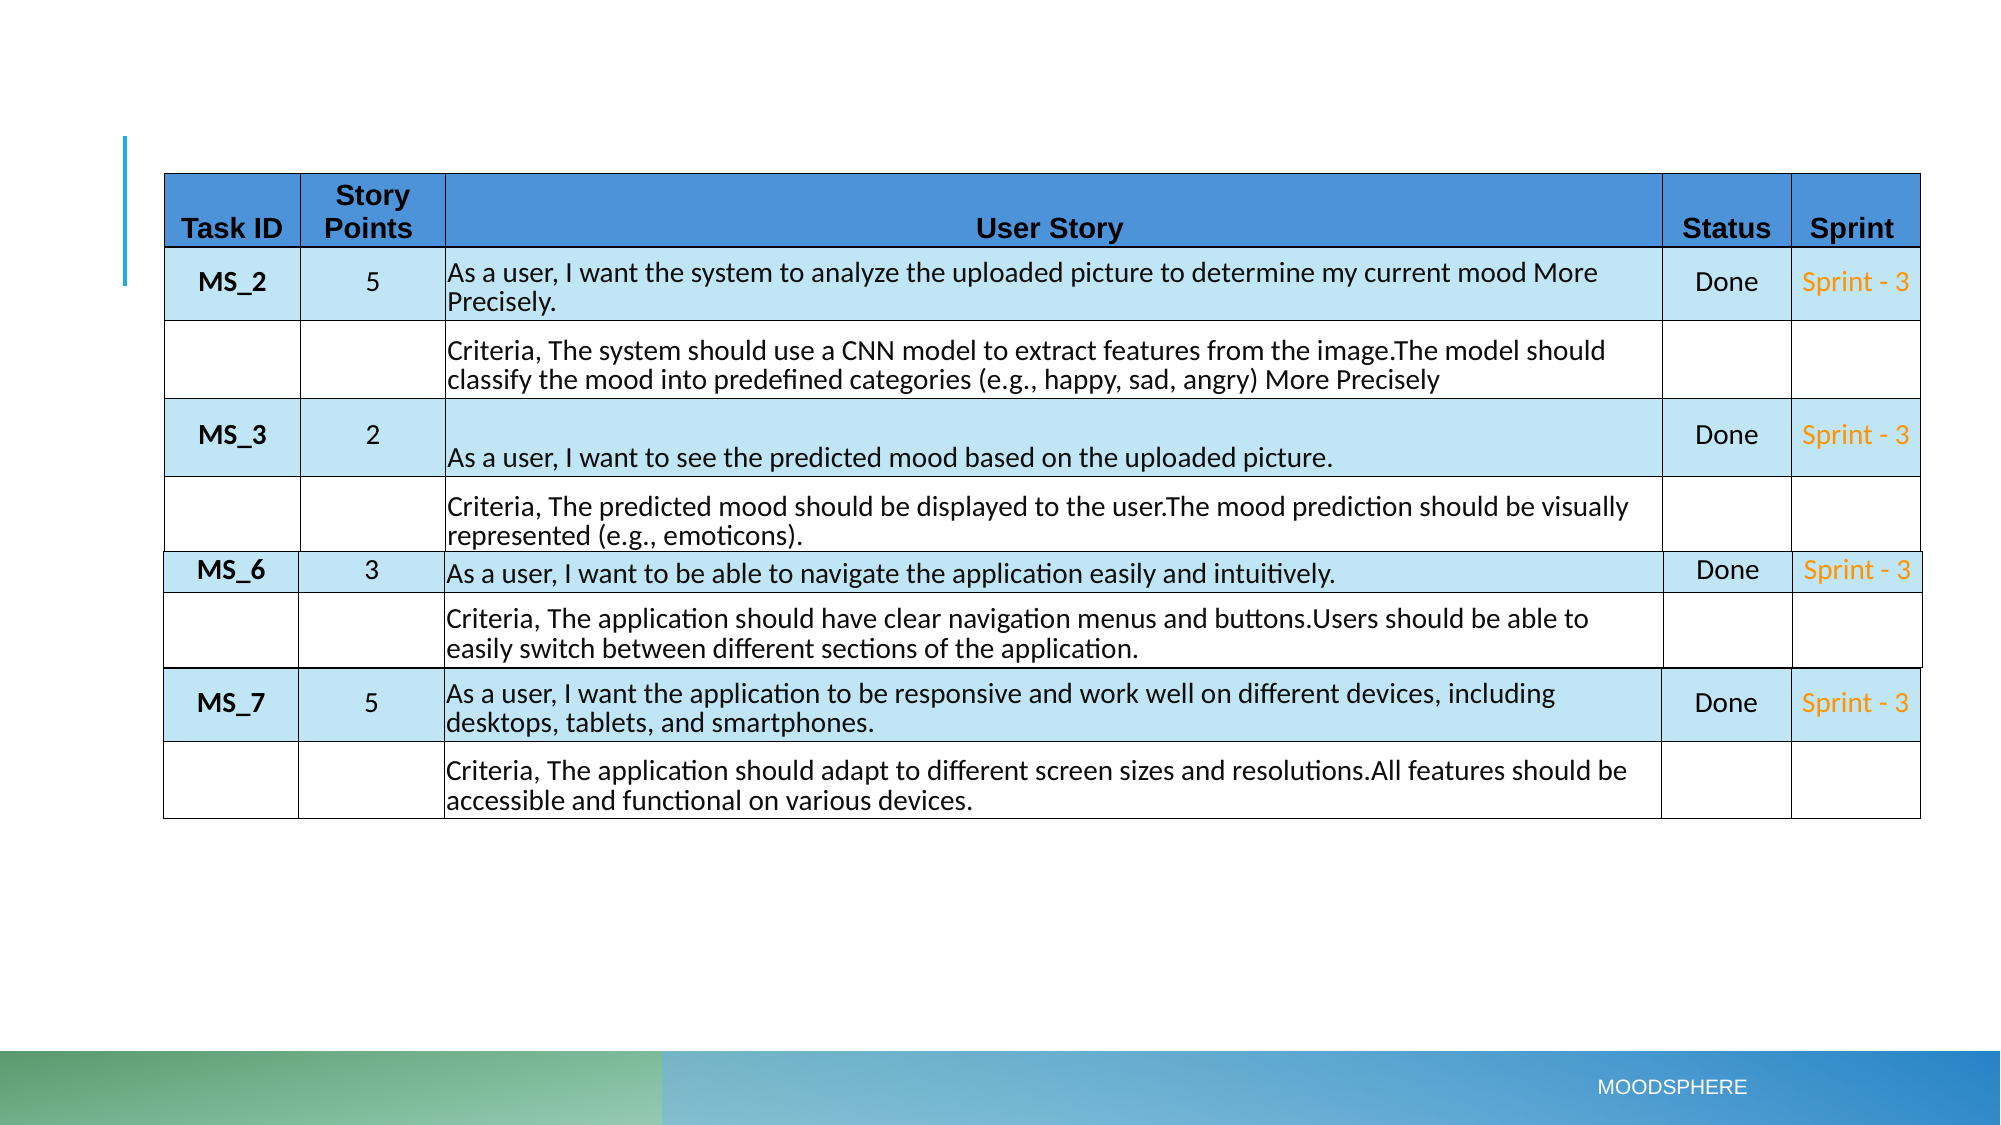

| Task ID | Story Points | User Story | Status | Sprint |
| --- | --- | --- | --- | --- |
| MS\_2 | 5 | As a user, I want the system to analyze the uploaded picture to determine my current mood More Precisely. | Done | Sprint - 3 |
| --- | --- | --- | --- | --- |
|  |  | Criteria, The system should use a CNN model to extract features from the image.The model should classify the mood into predefined categories (e.g., happy, sad, angry) More Precisely |  |  |
| MS\_3 | 2 | As a user, I want to see the predicted mood based on the uploaded picture. | Done | Sprint - 3 |
|  |  | Criteria, The predicted mood should be displayed to the user.The mood prediction should be visually represented (e.g., emoticons). |  |  |
| MS\_6 | 3 | As a user, I want to be able to navigate the application easily and intuitively. | Done | Sprint - 3 |
| --- | --- | --- | --- | --- |
|  |  | Criteria, The application should have clear navigation menus and buttons.Users should be able to easily switch between different sections of the application. |  |  |
| MS\_7 | 5 | As a user, I want the application to be responsive and work well on different devices, including desktops, tablets, and smartphones. | Done | Sprint - 3 |
| --- | --- | --- | --- | --- |
|  |  | Criteria, The application should adapt to different screen sizes and resolutions.All features should be accessible and functional on various devices. |  |  |
MoodSphere